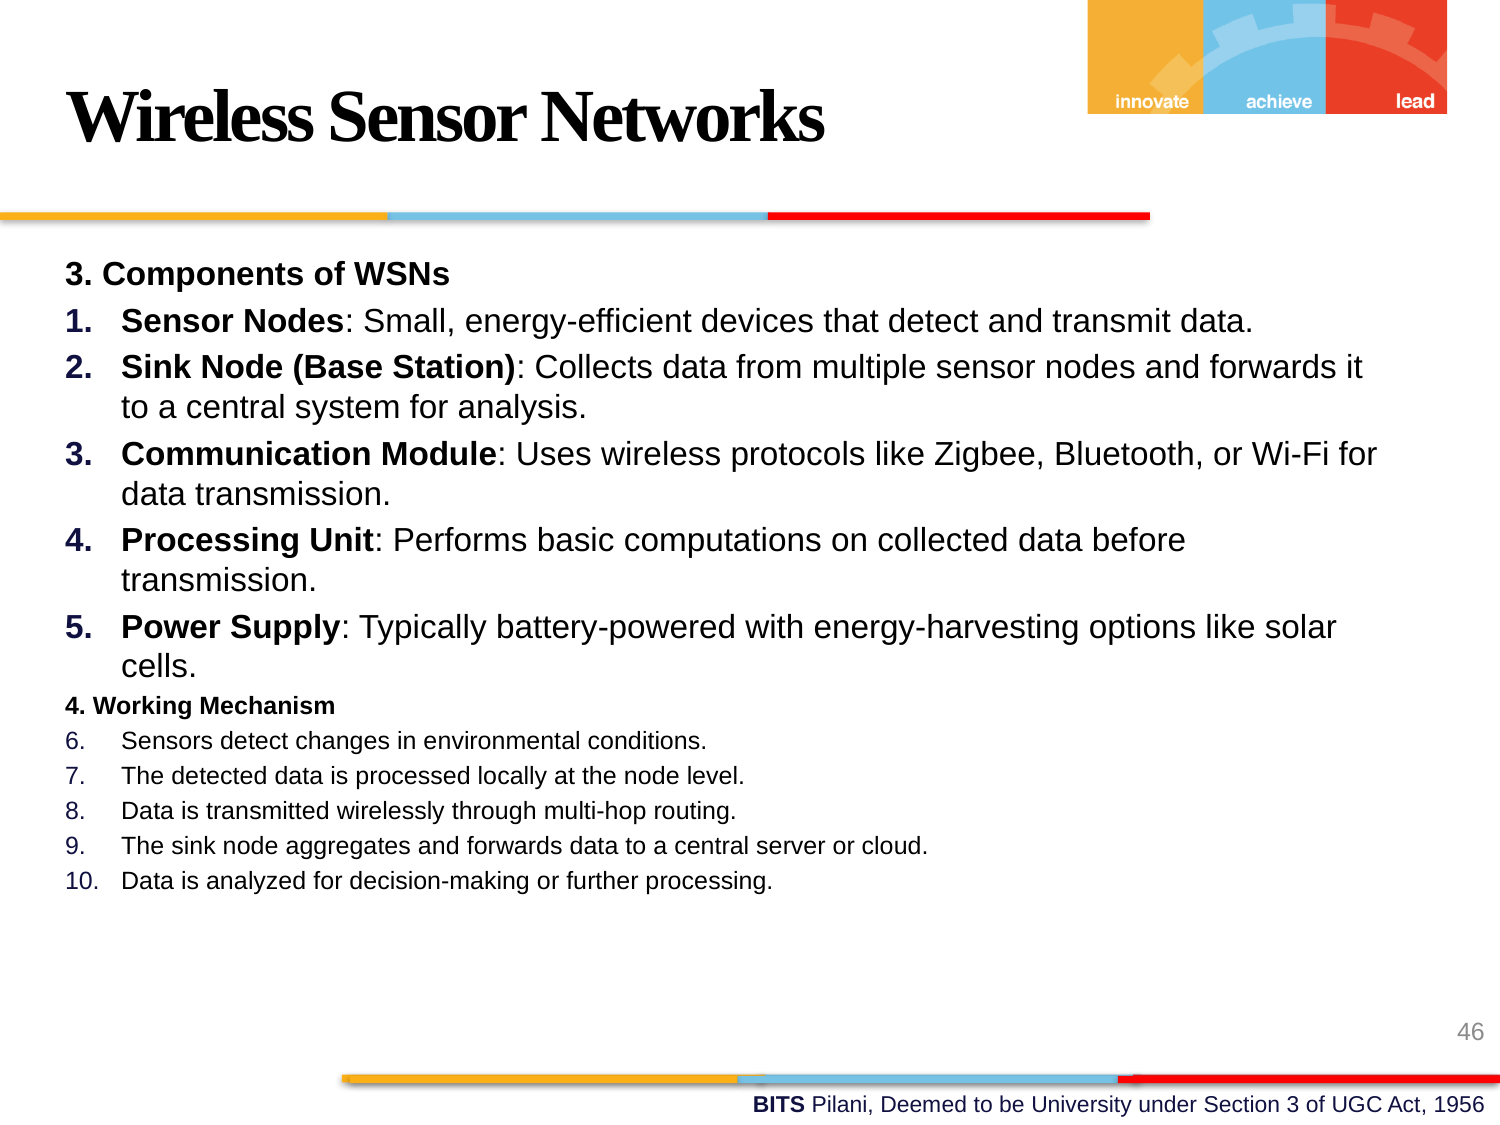

Wireless Sensor Networks
3. Components of WSNs
Sensor Nodes: Small, energy-efficient devices that detect and transmit data.
Sink Node (Base Station): Collects data from multiple sensor nodes and forwards it to a central system for analysis.
Communication Module: Uses wireless protocols like Zigbee, Bluetooth, or Wi-Fi for data transmission.
Processing Unit: Performs basic computations on collected data before transmission.
Power Supply: Typically battery-powered with energy-harvesting options like solar cells.
4. Working Mechanism
Sensors detect changes in environmental conditions.
The detected data is processed locally at the node level.
Data is transmitted wirelessly through multi-hop routing.
The sink node aggregates and forwards data to a central server or cloud.
Data is analyzed for decision-making or further processing.

46